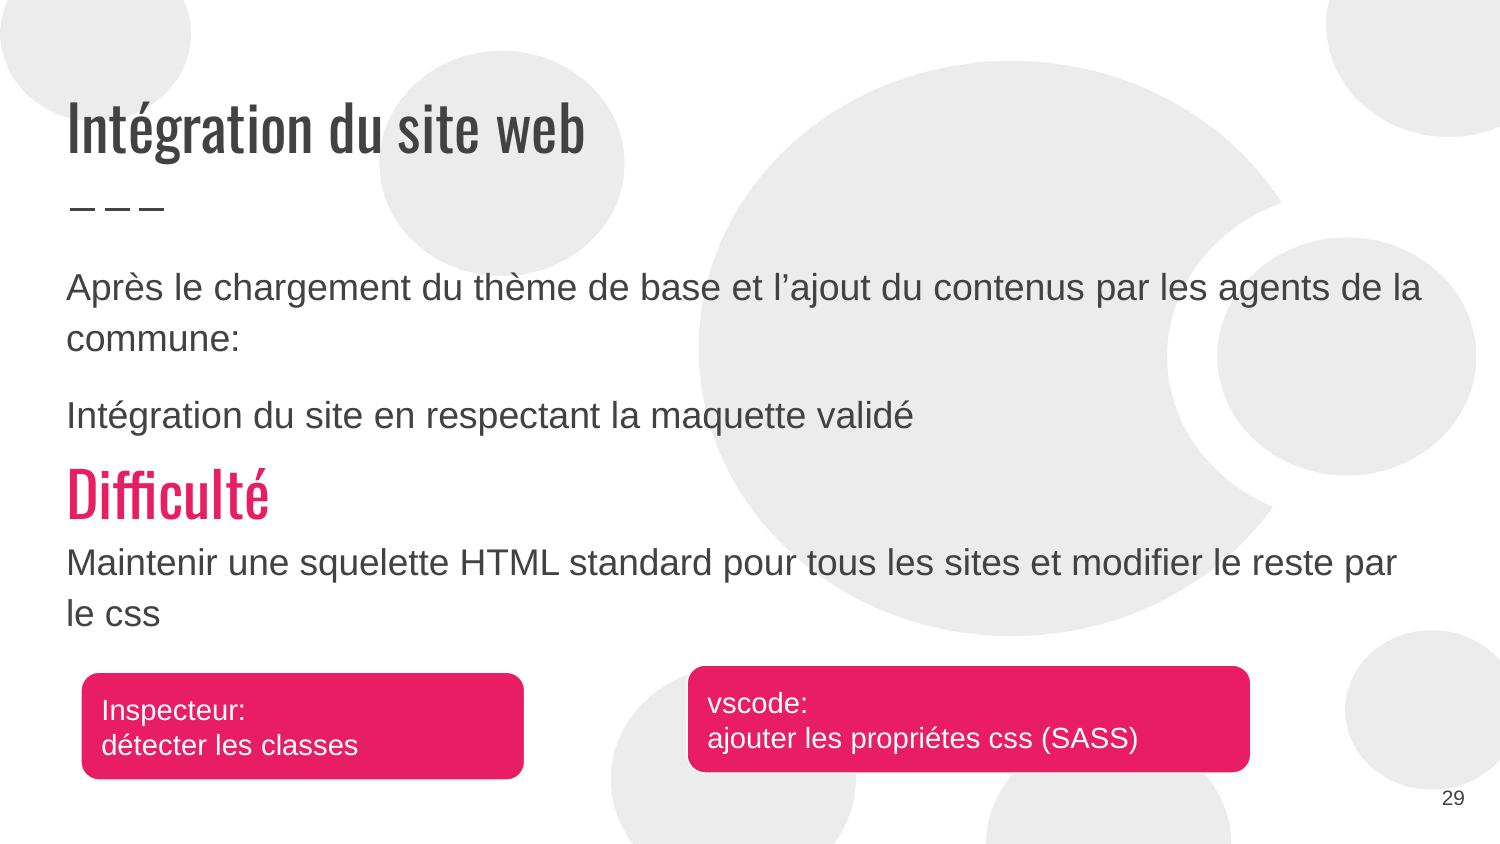

# Intégration du site web
Après le chargement du thème de base et l’ajout du contenus par les agents de la commune:
Intégration du site en respectant la maquette validé
Difficulté
Maintenir une squelette HTML standard pour tous les sites et modifier le reste par le css
vscode:
ajouter les propriétes css (SASS)
Inspecteur:
détecter les classes
29